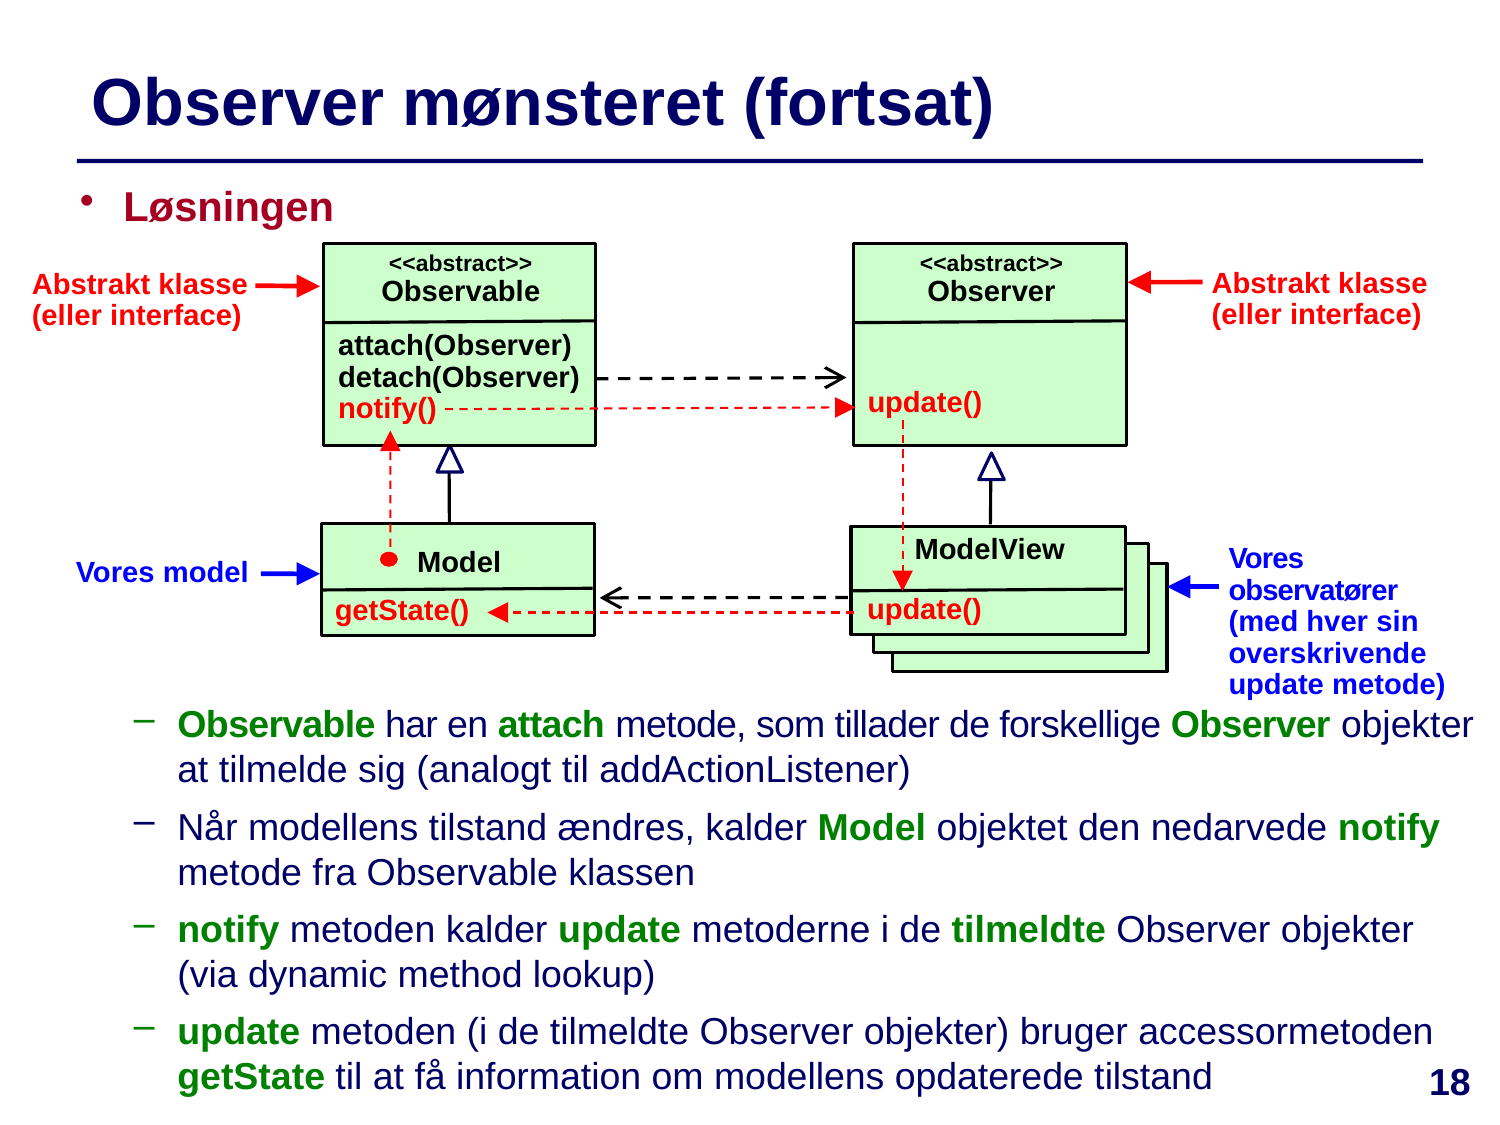

# Observer mønsteret (fortsat)
Løsningen

<<abstract>>
Observable
attach(Observer)
detach(Observer)
notify()

<<abstract>>
Observer
update()

Model

ModelView
update()
getState()

Abstrakt klasse (eller interface)
Abstrakt klasse (eller interface)

Vores observatører
(med hver sin overskrivende update metode)
Vores model

Observable har en attach metode, som tillader de forskellige Observer objekter at tilmelde sig (analogt til addActionListener)
Når modellens tilstand ændres, kalder Model objektet den nedarvede notify metode fra Observable klassen
notify metoden kalder update metoderne i de tilmeldte Observer objekter
(via dynamic method lookup)
update metoden (i de tilmeldte Observer objekter) bruger accessormetoden getState til at få information om modellens opdaterede tilstand
18